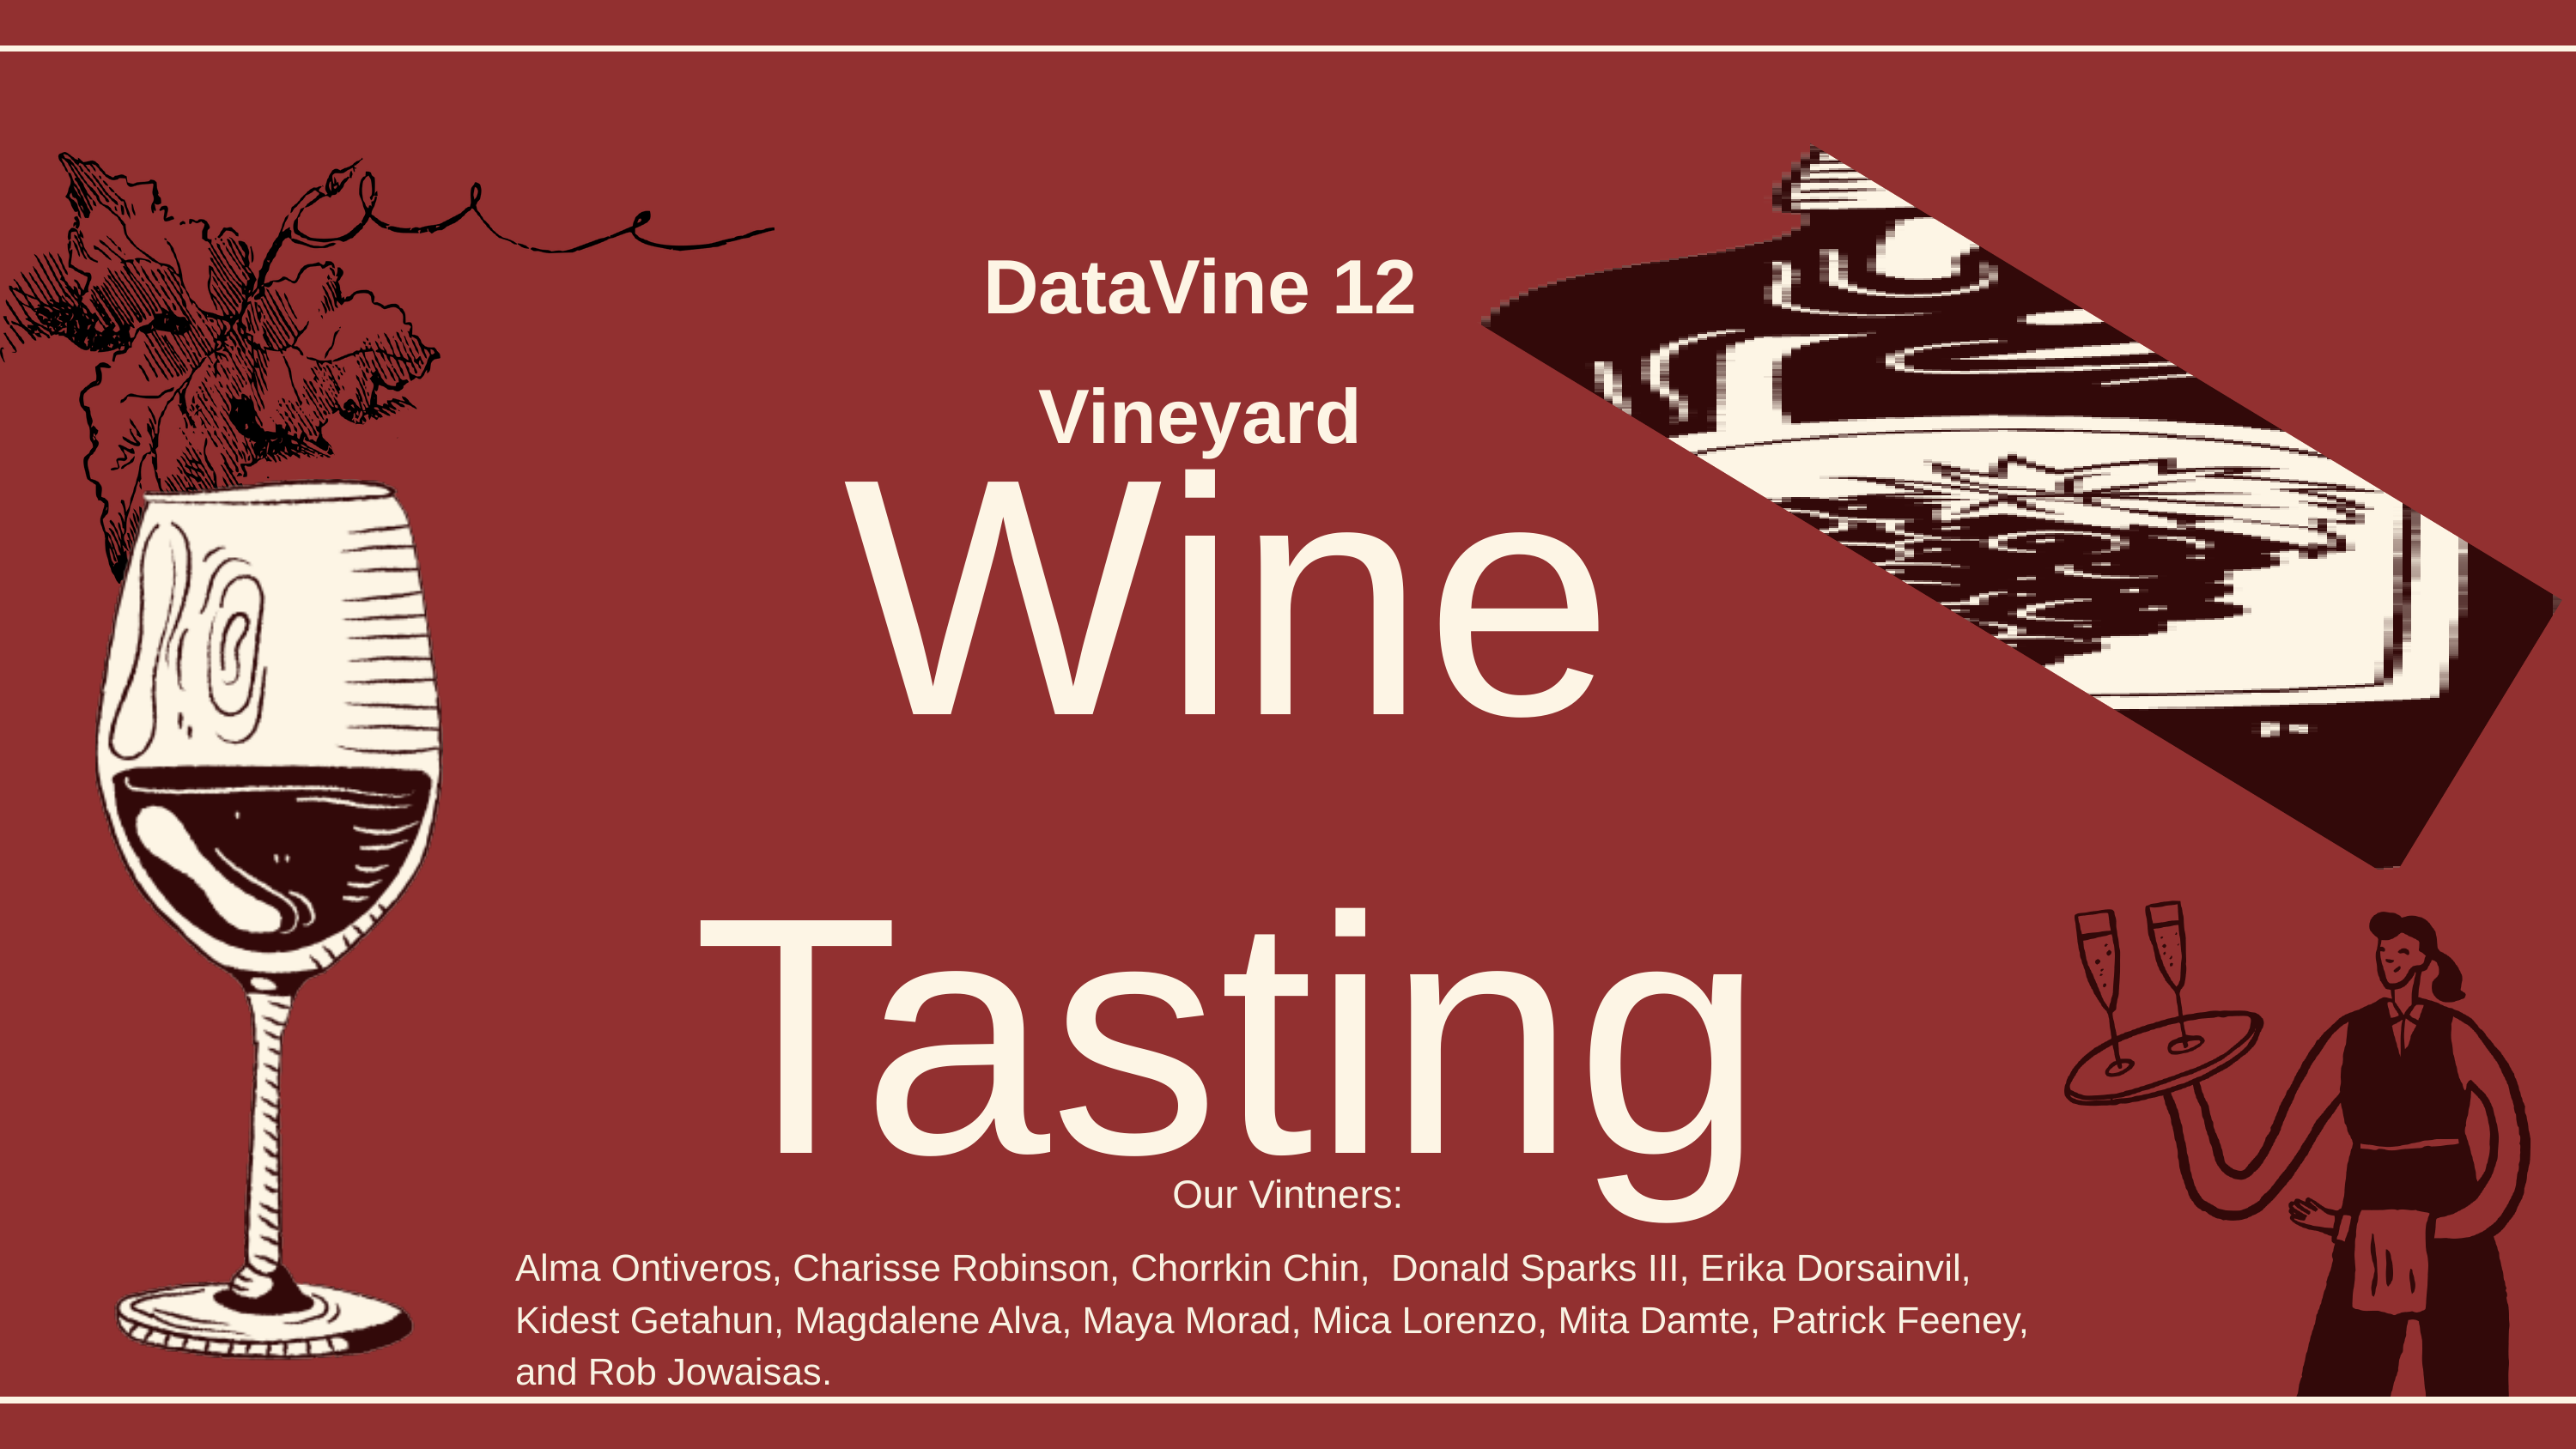

DataVine 12 Vineyard
Wine
Tasting

Our Vintners:
Alma Ontiveros, Charisse Robinson, Chorrkin Chin,  Donald Sparks III, Erika Dorsainvil, Kidest Getahun, Magdalene Alva, Maya Morad, Mica Lorenzo, Mita Damte, Patrick Feeney, and Rob Jowaisas.